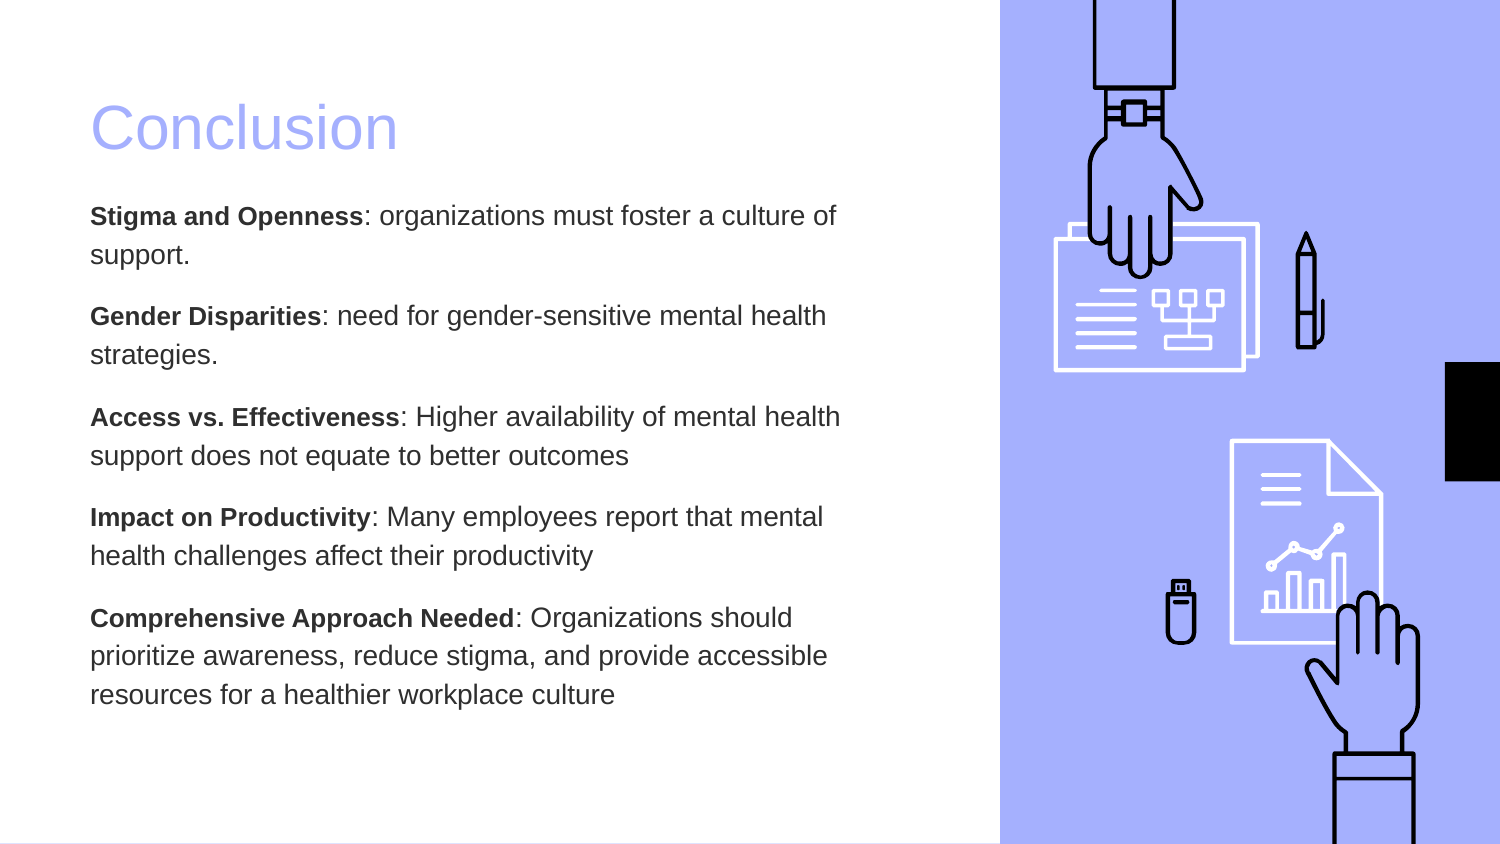

# Conclusion
Stigma and Openness: organizations must foster a culture of support.
Gender Disparities: need for gender-sensitive mental health strategies.
Access vs. Effectiveness: Higher availability of mental health support does not equate to better outcomes
Impact on Productivity: Many employees report that mental health challenges affect their productivity
Comprehensive Approach Needed: Organizations should prioritize awareness, reduce stigma, and provide accessible resources for a healthier workplace culture